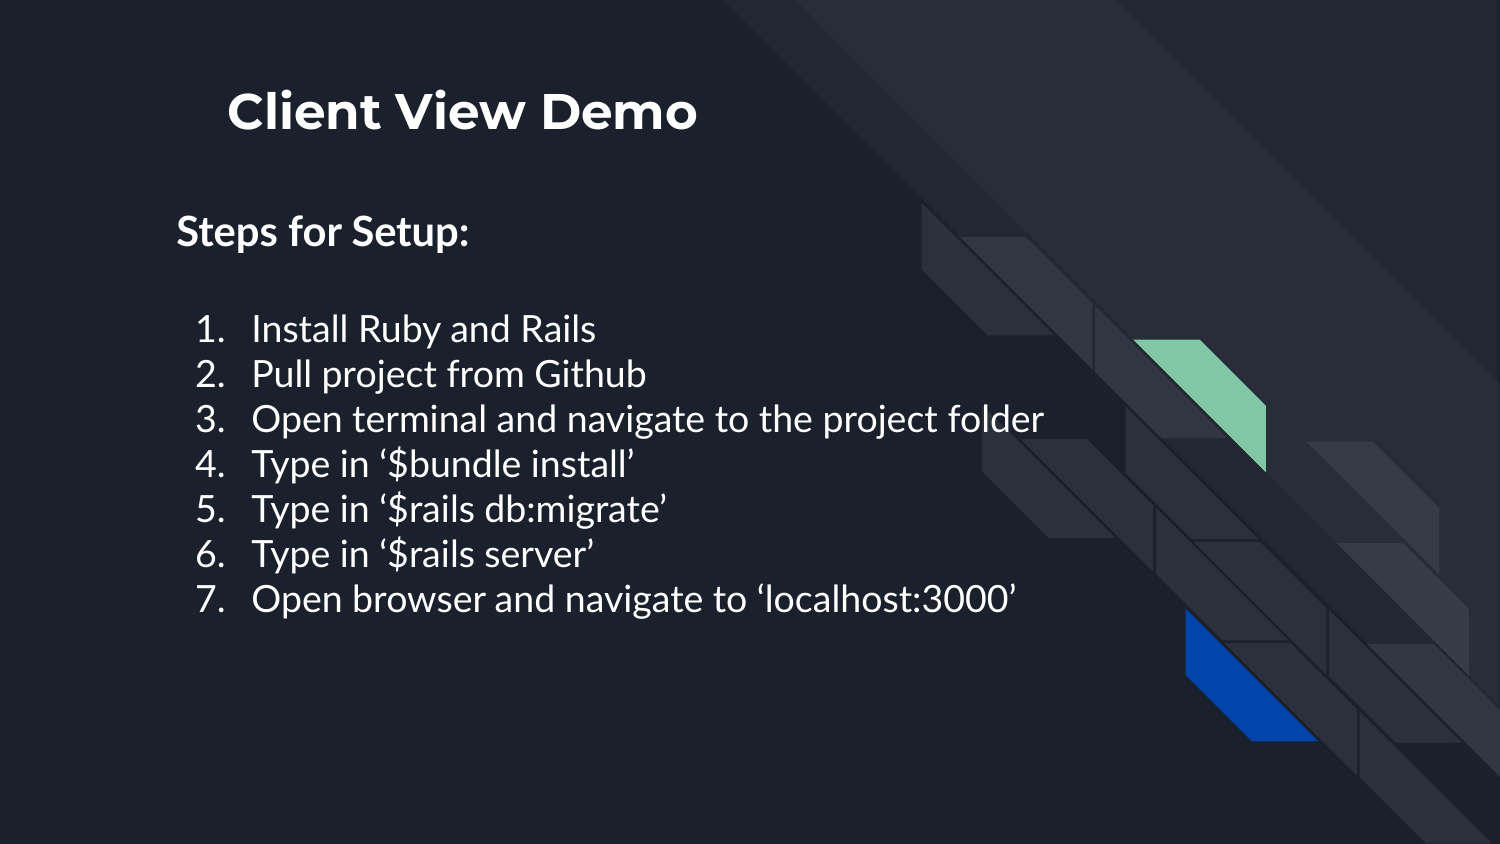

# Client View Demo
Steps for Setup:

Install Ruby and Rails
Pull project from Github
Open terminal and navigate to the project folder
Type in ‘$bundle install’
Type in ‘$rails db:migrate’
Type in ‘$rails server’
Open browser and navigate to ‘localhost:3000’